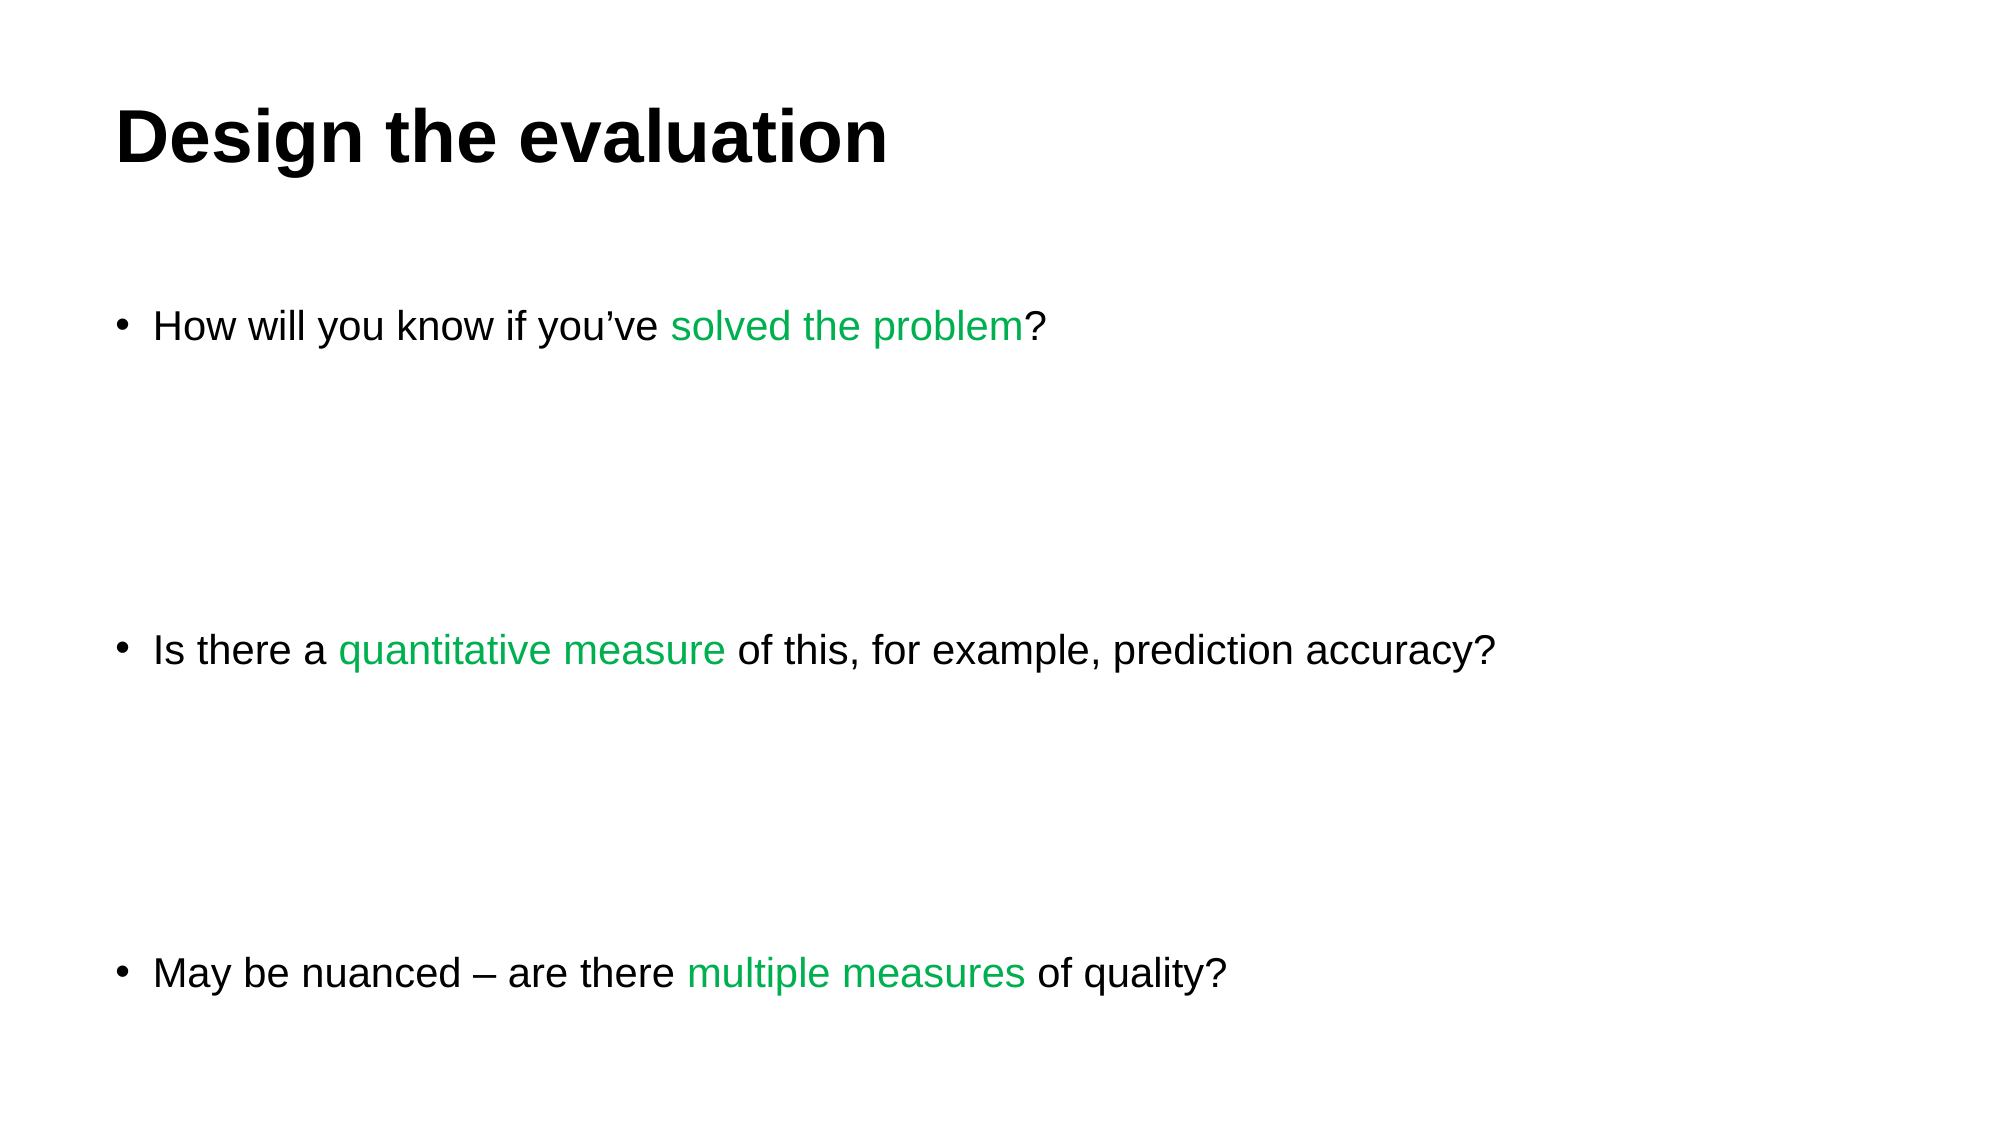

# Design the evaluation
How will you know if you’ve solved the problem?

Is there a quantitative measure of this, for example, prediction accuracy?

May be nuanced – are there multiple measures of quality?